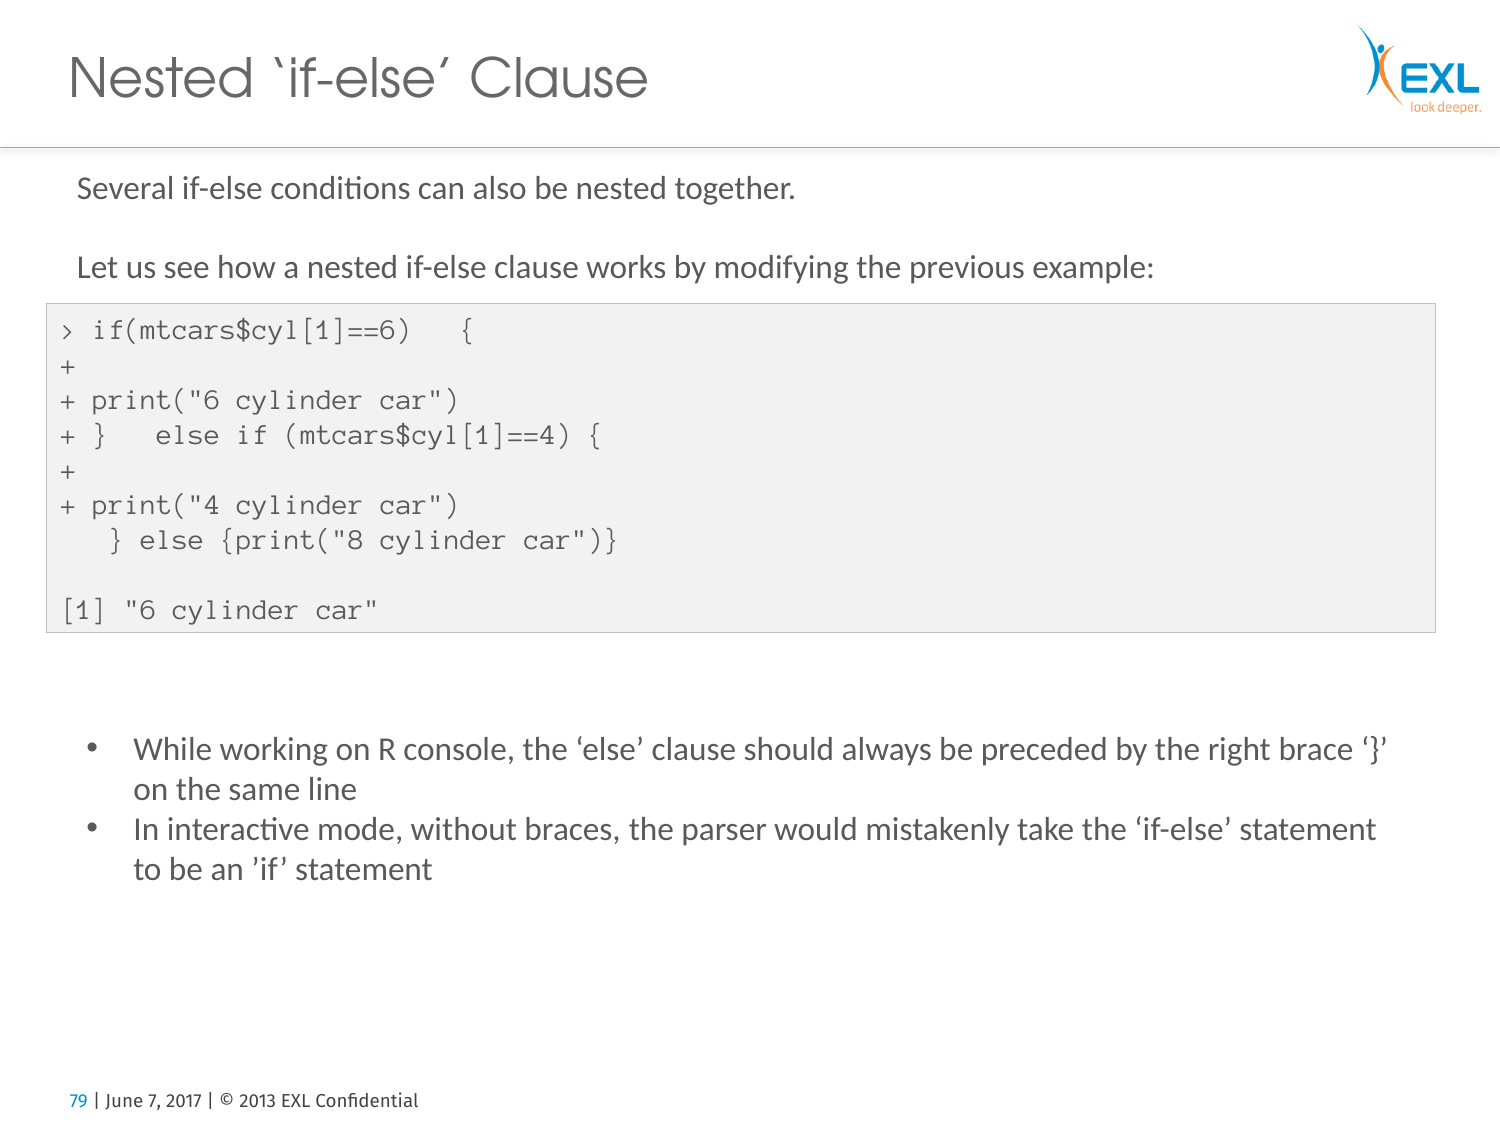

# Nested ‘if-else’ Clause
Several if-else conditions can also be nested together.
Let us see how a nested if-else clause works by modifying the previous example:

> if(mtcars$cyl[1]==6)   {
+
+ print("6 cylinder car")
+ }   else if (mtcars$cyl[1]==4) {
+
+ print("4 cylinder car")
   } else {print("8 cylinder car")}

[1] "6 cylinder car"
While working on R console, the ‘else’ clause should always be preceded by the right brace ‘}’ on the same line
In interactive mode, without braces, the parser would mistakenly take the ‘if-else’ statement to be an ’if’ statement